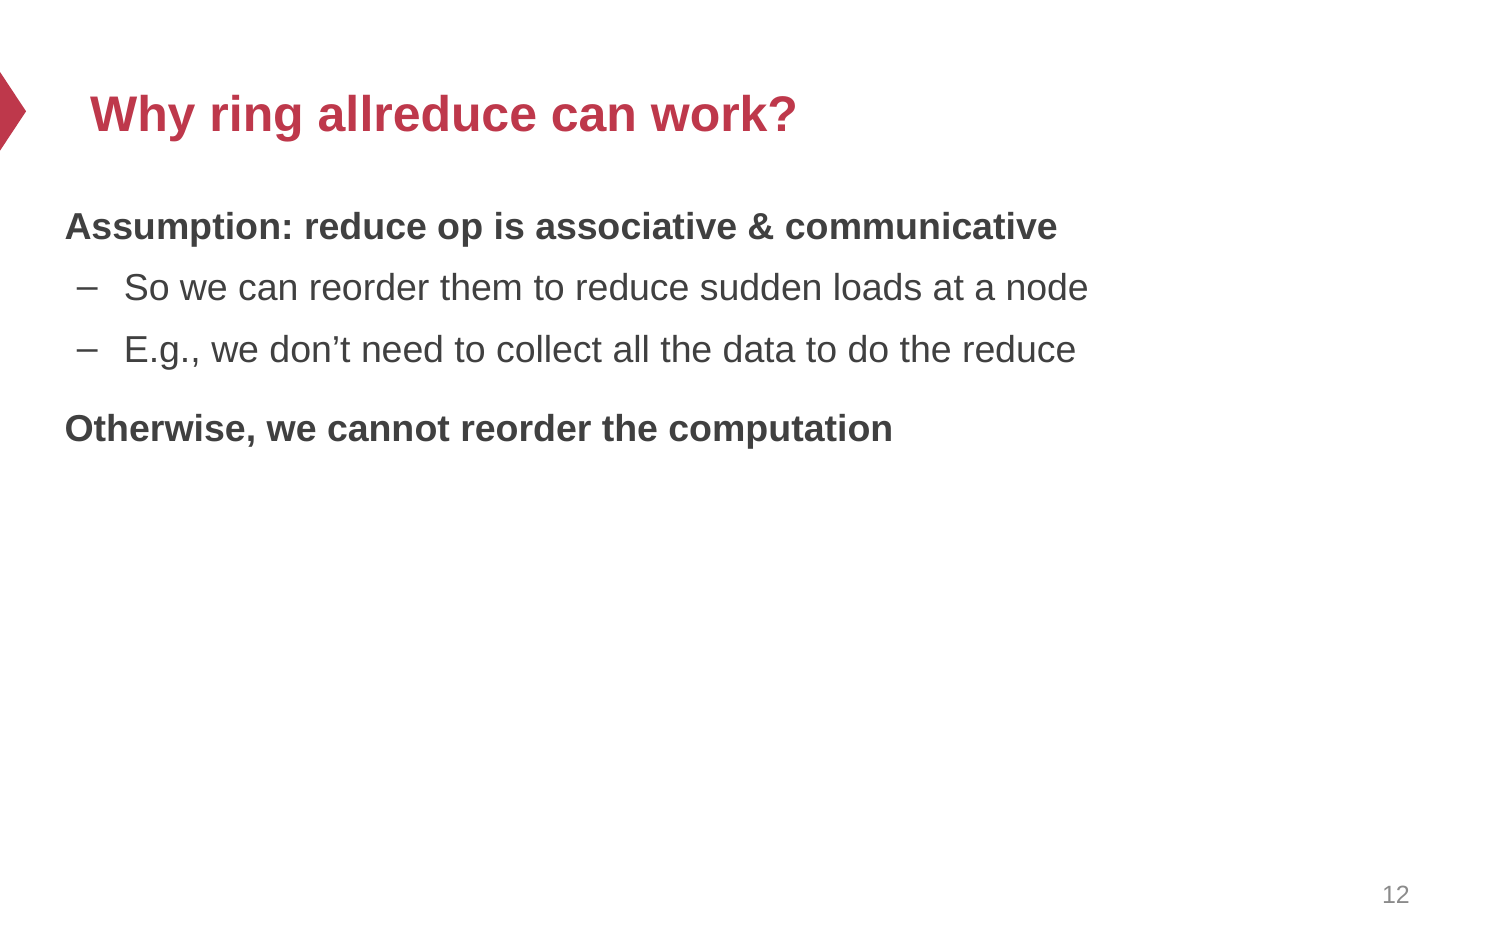

# Why ring allreduce can work?
Assumption: reduce op is associative & communicative
So we can reorder them to reduce sudden loads at a node
E.g., we don’t need to collect all the data to do the reduce
Otherwise, we cannot reorder the computation
12